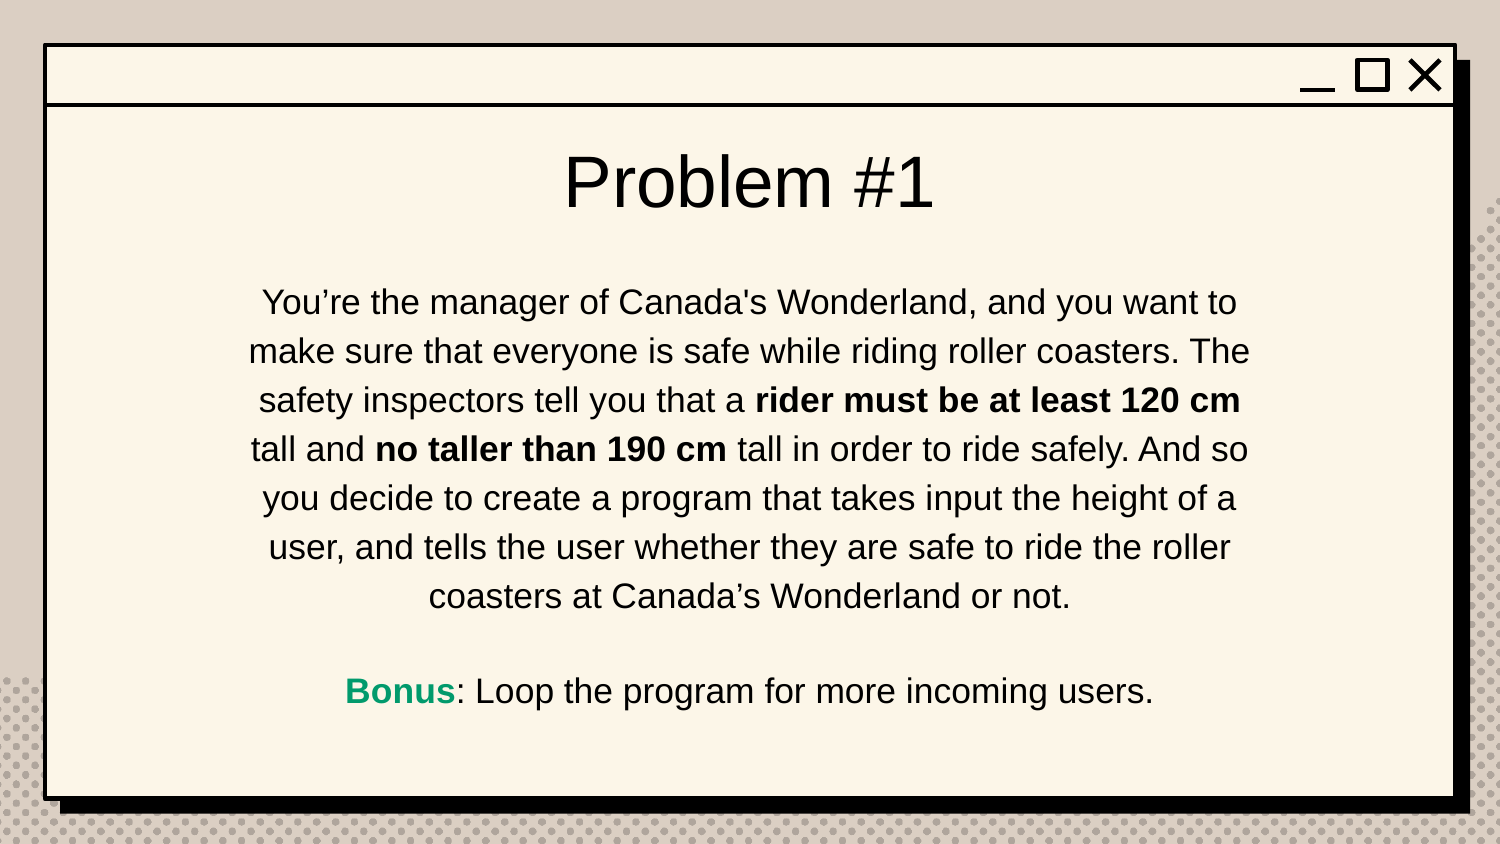

# Problem #1
You’re the manager of Canada's Wonderland, and you want to make sure that everyone is safe while riding roller coasters. The safety inspectors tell you that a rider must be at least 120 cm tall and no taller than 190 cm tall in order to ride safely. And so you decide to create a program that takes input the height of a user, and tells the user whether they are safe to ride the roller coasters at Canada’s Wonderland or not.
Bonus: Loop the program for more incoming users.